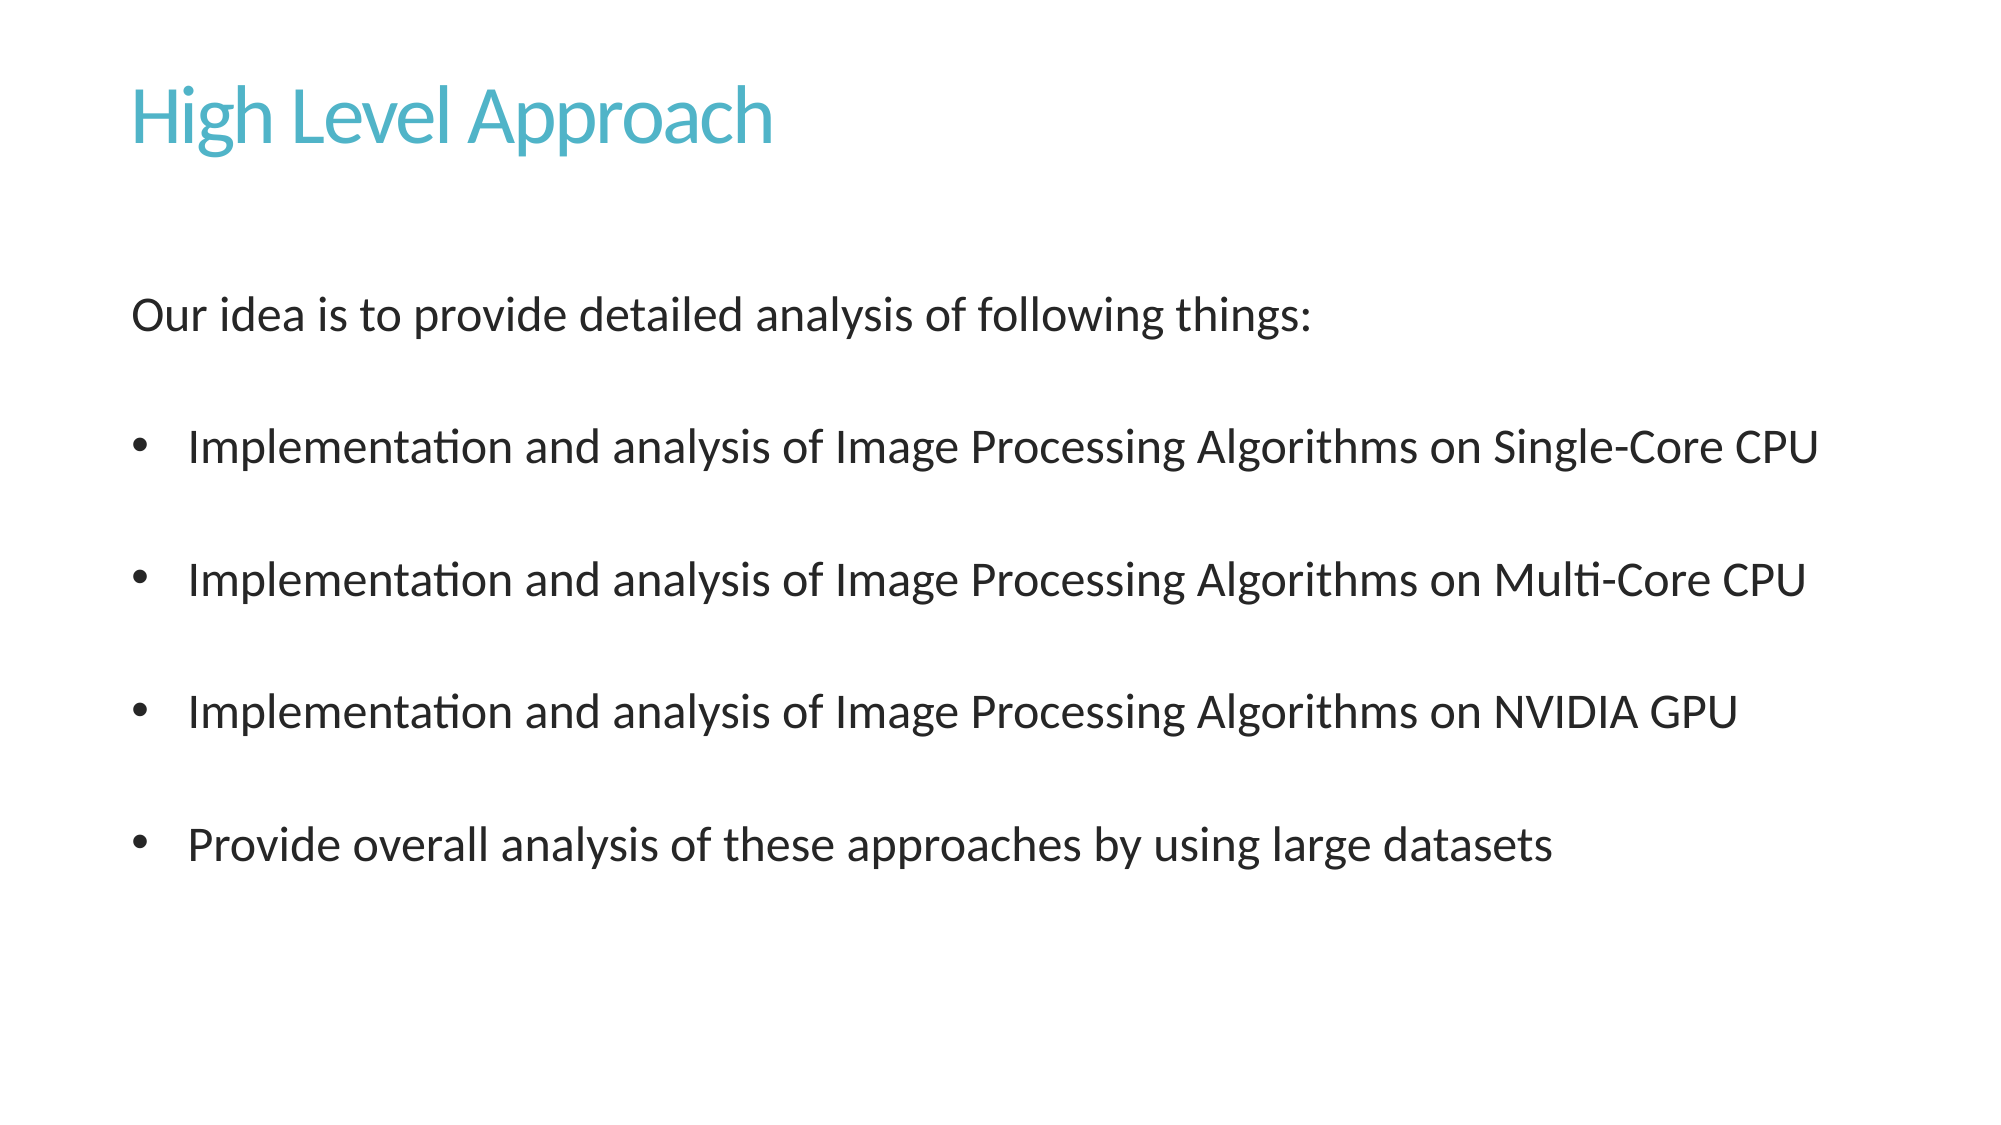

High Level Approach
Our idea is to provide detailed analysis of following things:
Implementation and analysis of Image Processing Algorithms on Single-Core CPU
Implementation and analysis of Image Processing Algorithms on Multi-Core CPU
Implementation and analysis of Image Processing Algorithms on NVIDIA GPU
Provide overall analysis of these approaches by using large datasets